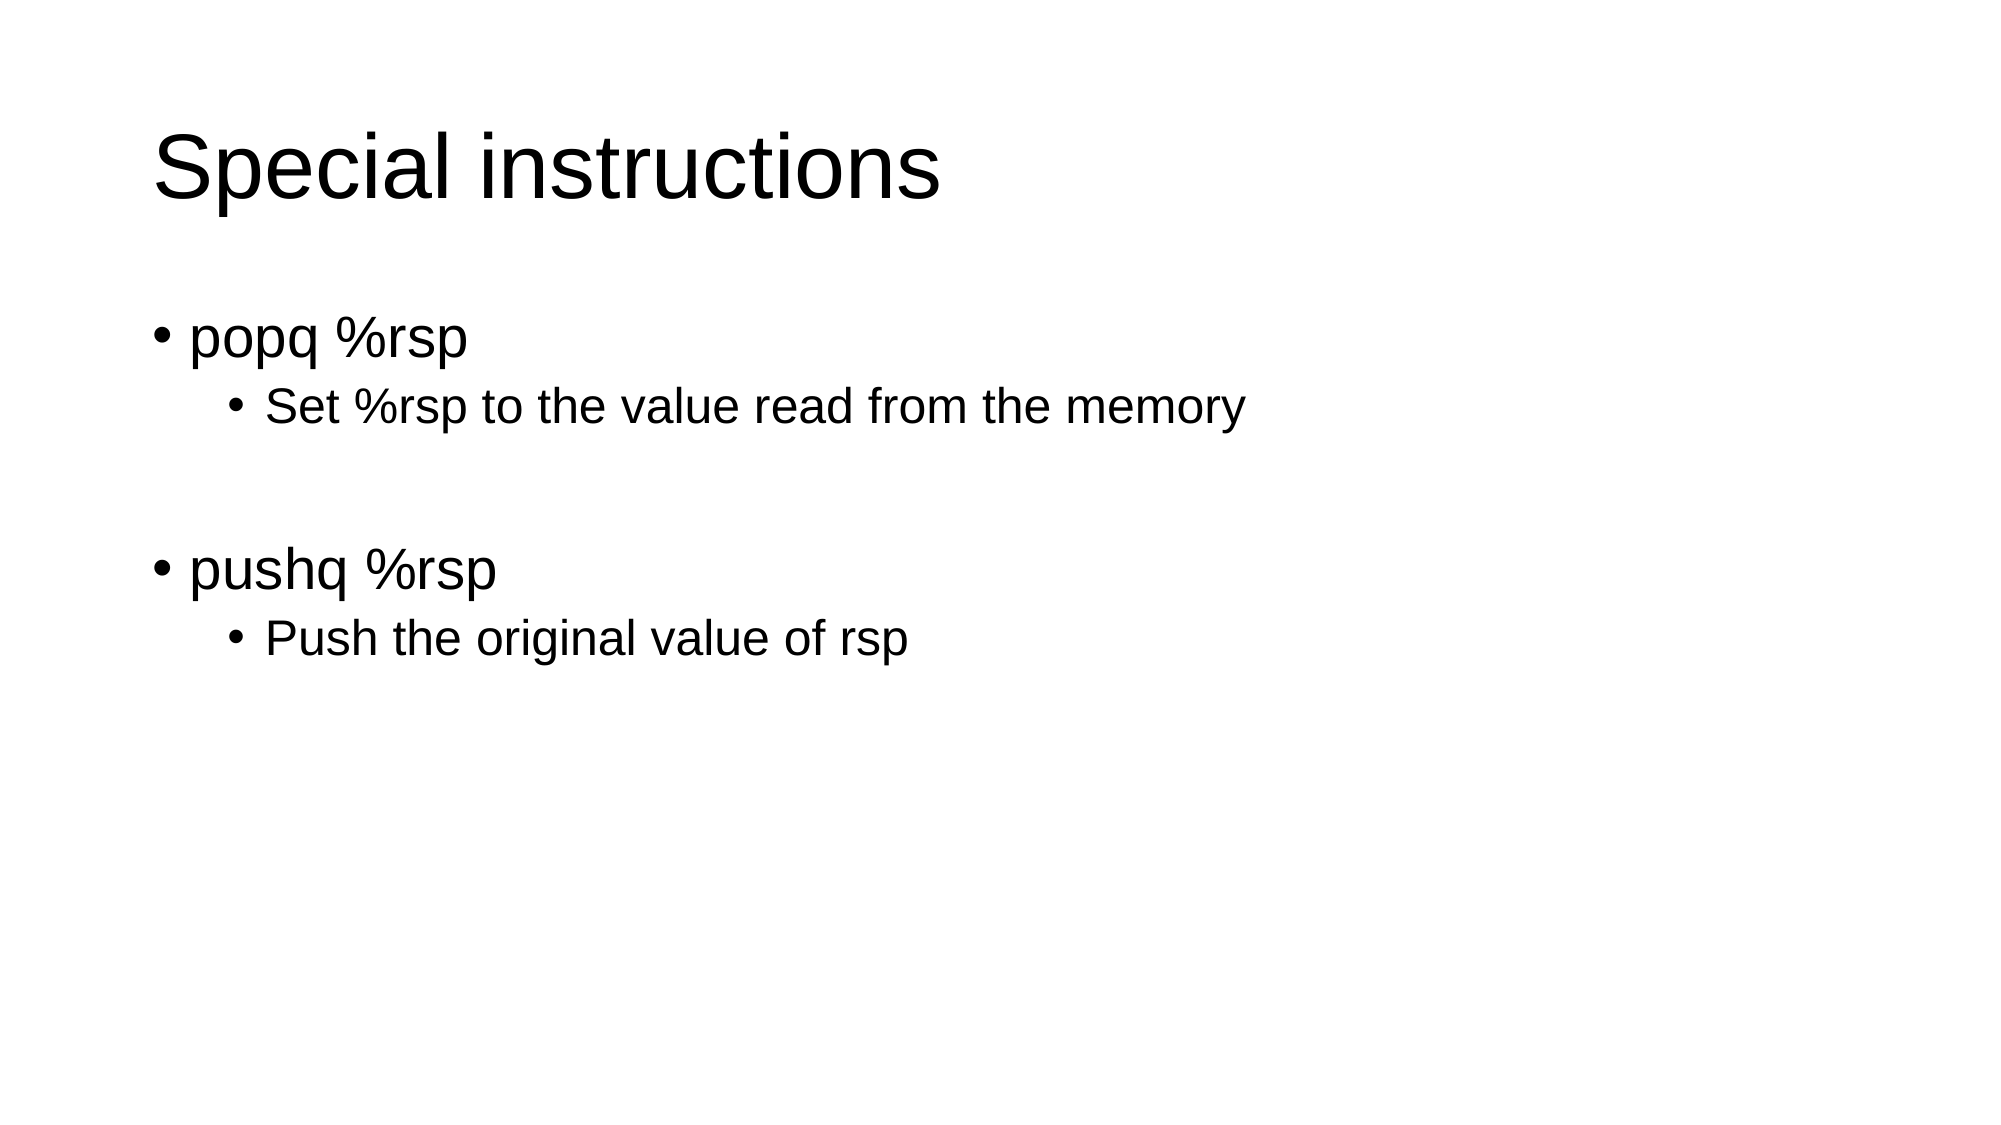

# Special instructions
popq %rsp
Set %rsp to the value read from the memory

pushq %rsp
Push the original value of rsp